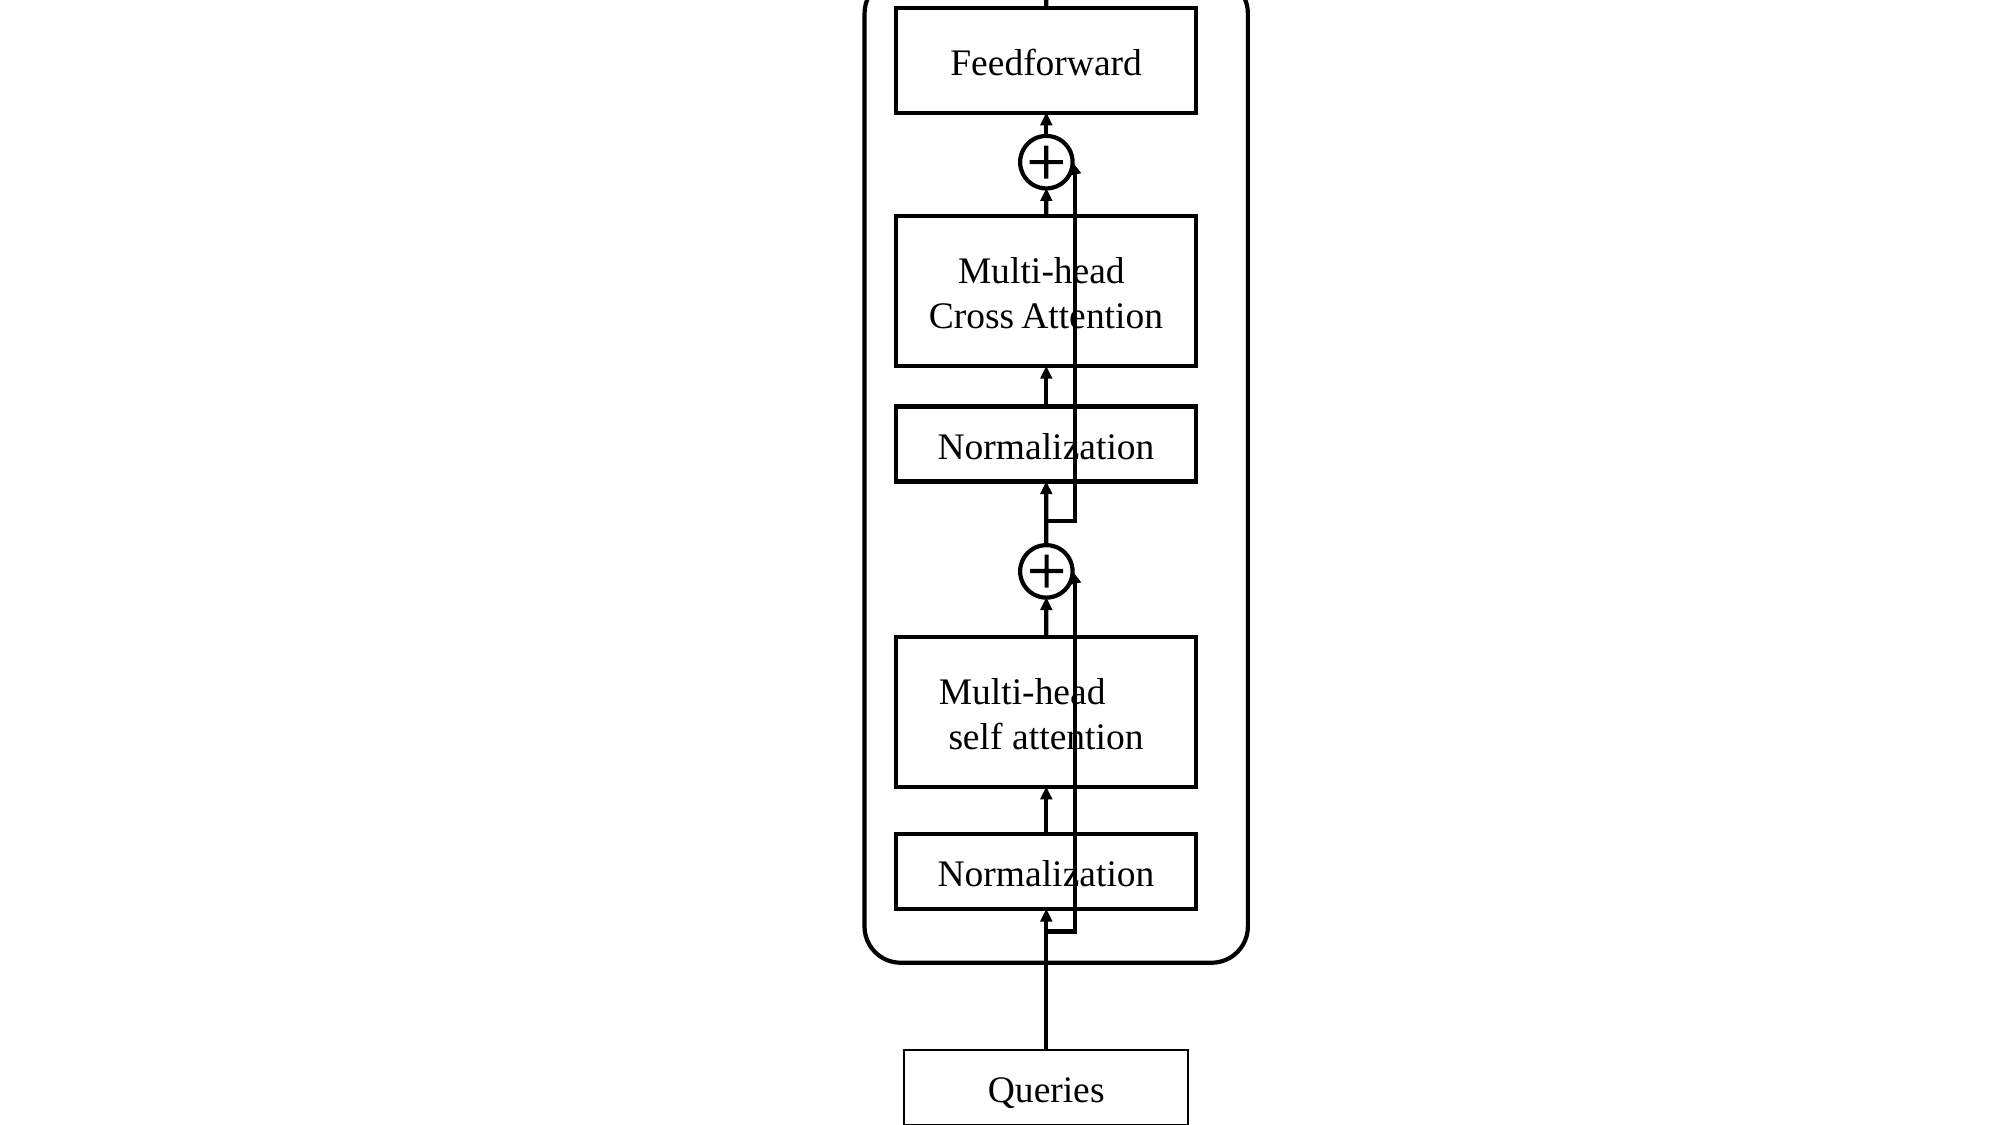

Feedforward

Multi-head  Cross Attention
Normalization

Multi-head      self attention
Normalization

Queries